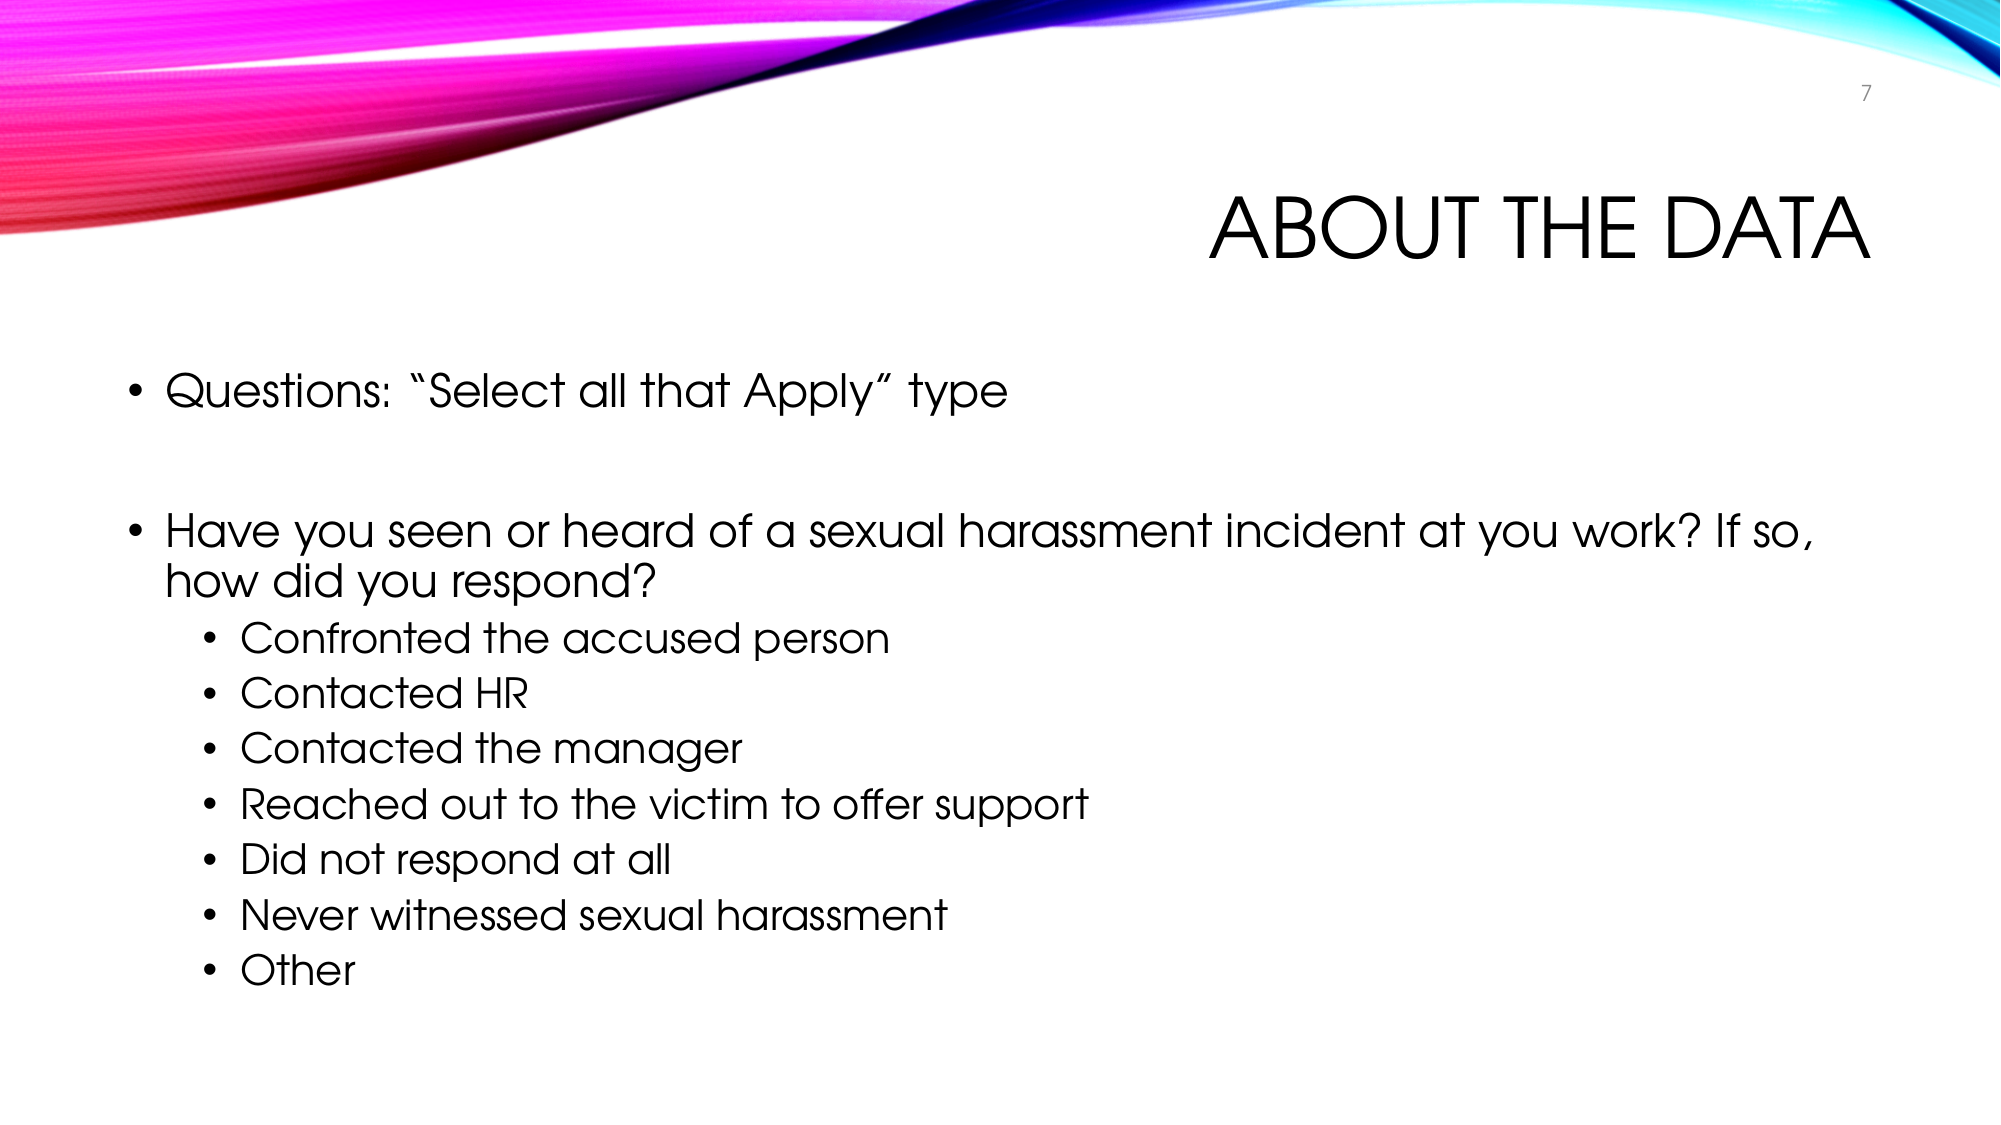

7
# About the data
Questions: “Select all that Apply” type

Have you seen or heard of a sexual harassment incident at you work? If so, how did you respond?
Confronted the accused person
Contacted HR
Contacted the manager
Reached out to the victim to offer support
Did not respond at all
Never witnessed sexual harassment
Other